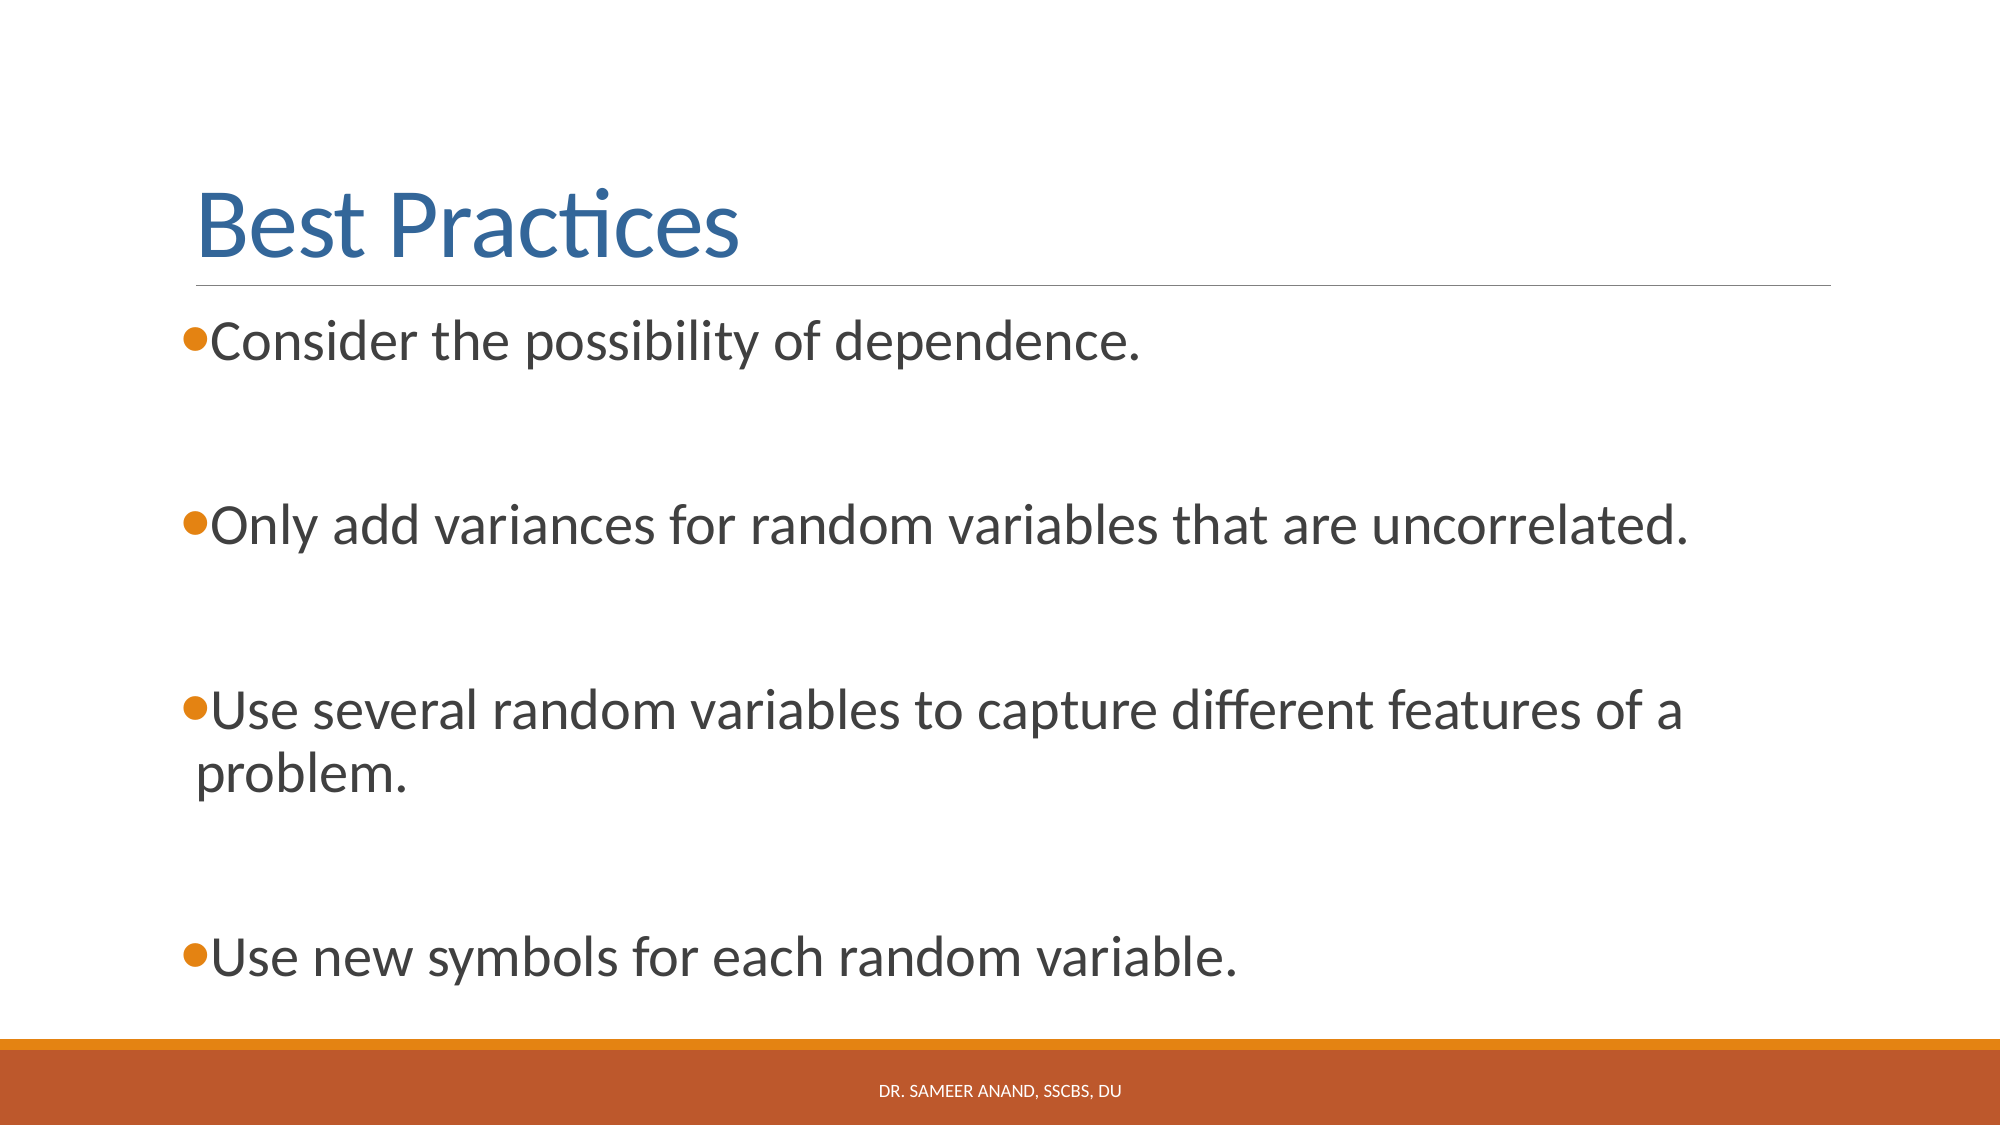

# Best Practices
Consider the possibility of dependence.

Only add variances for random variables that are uncorrelated.

Use several random variables to capture different features of a problem.

Use new symbols for each random variable.

Dr. Sameer Anand, SSCBS, DU